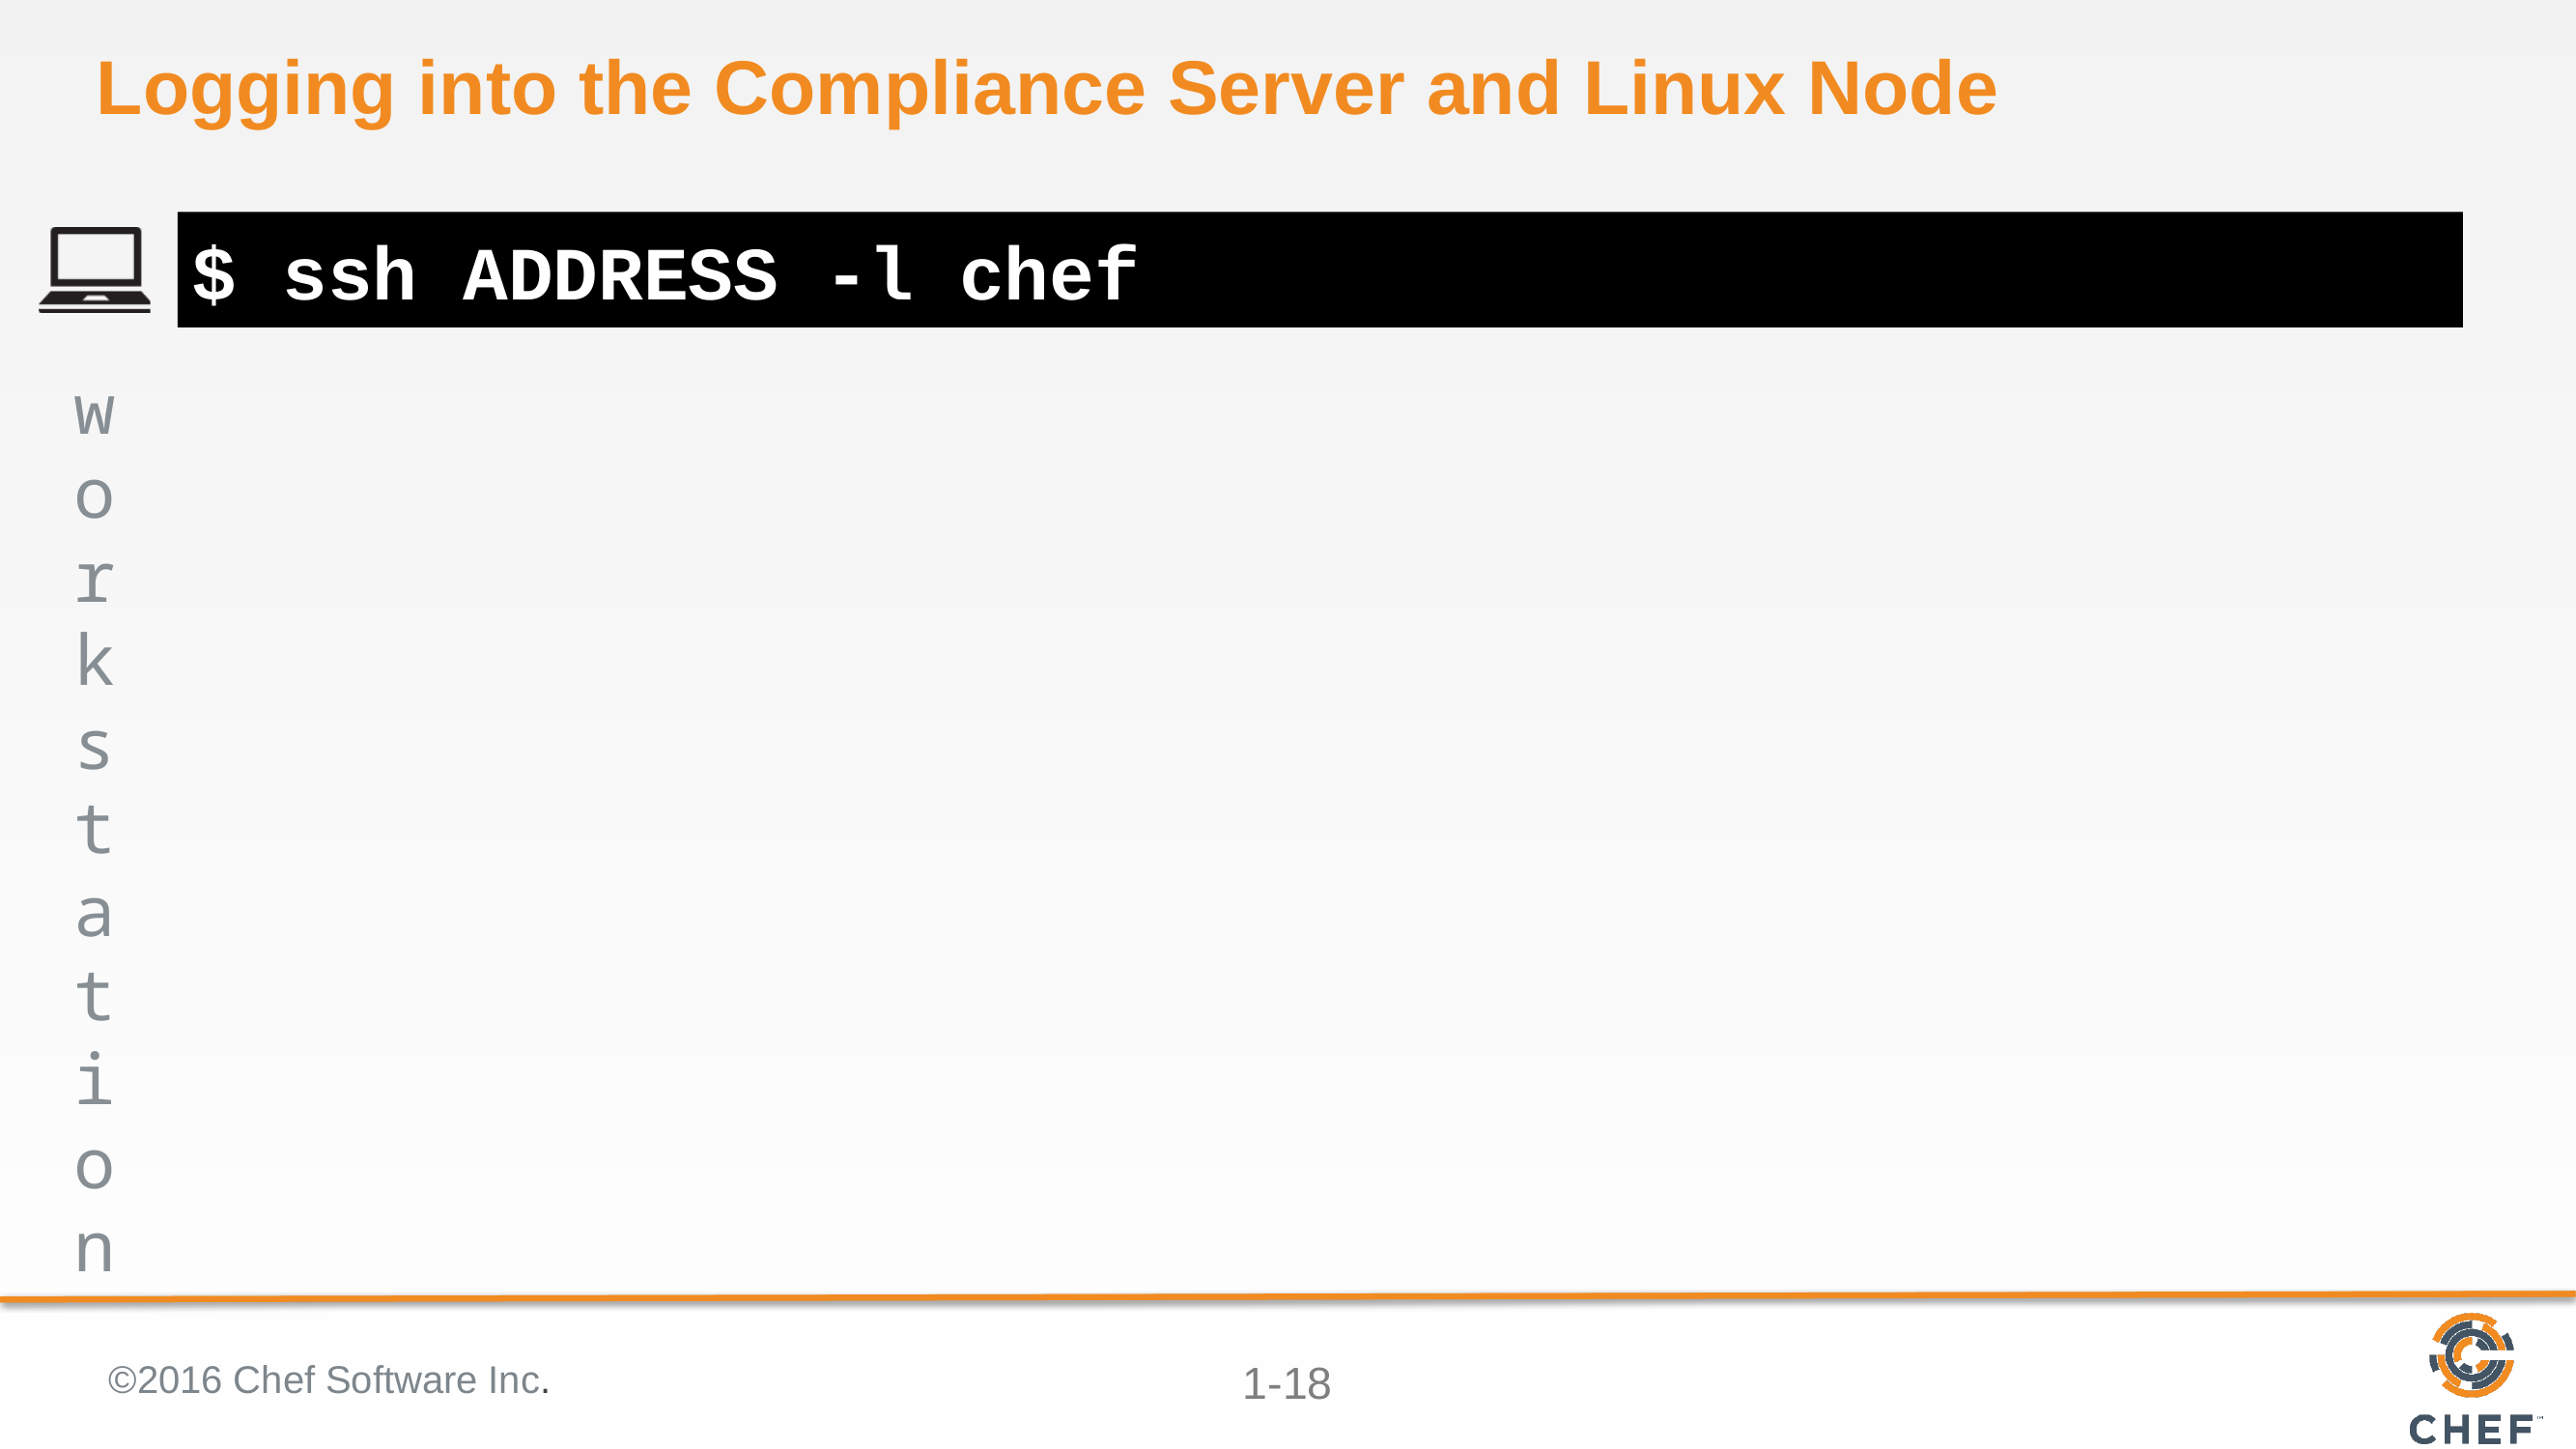

# Logging into the Compliance Server and Linux Node
$ ssh ADDRESS -l chef